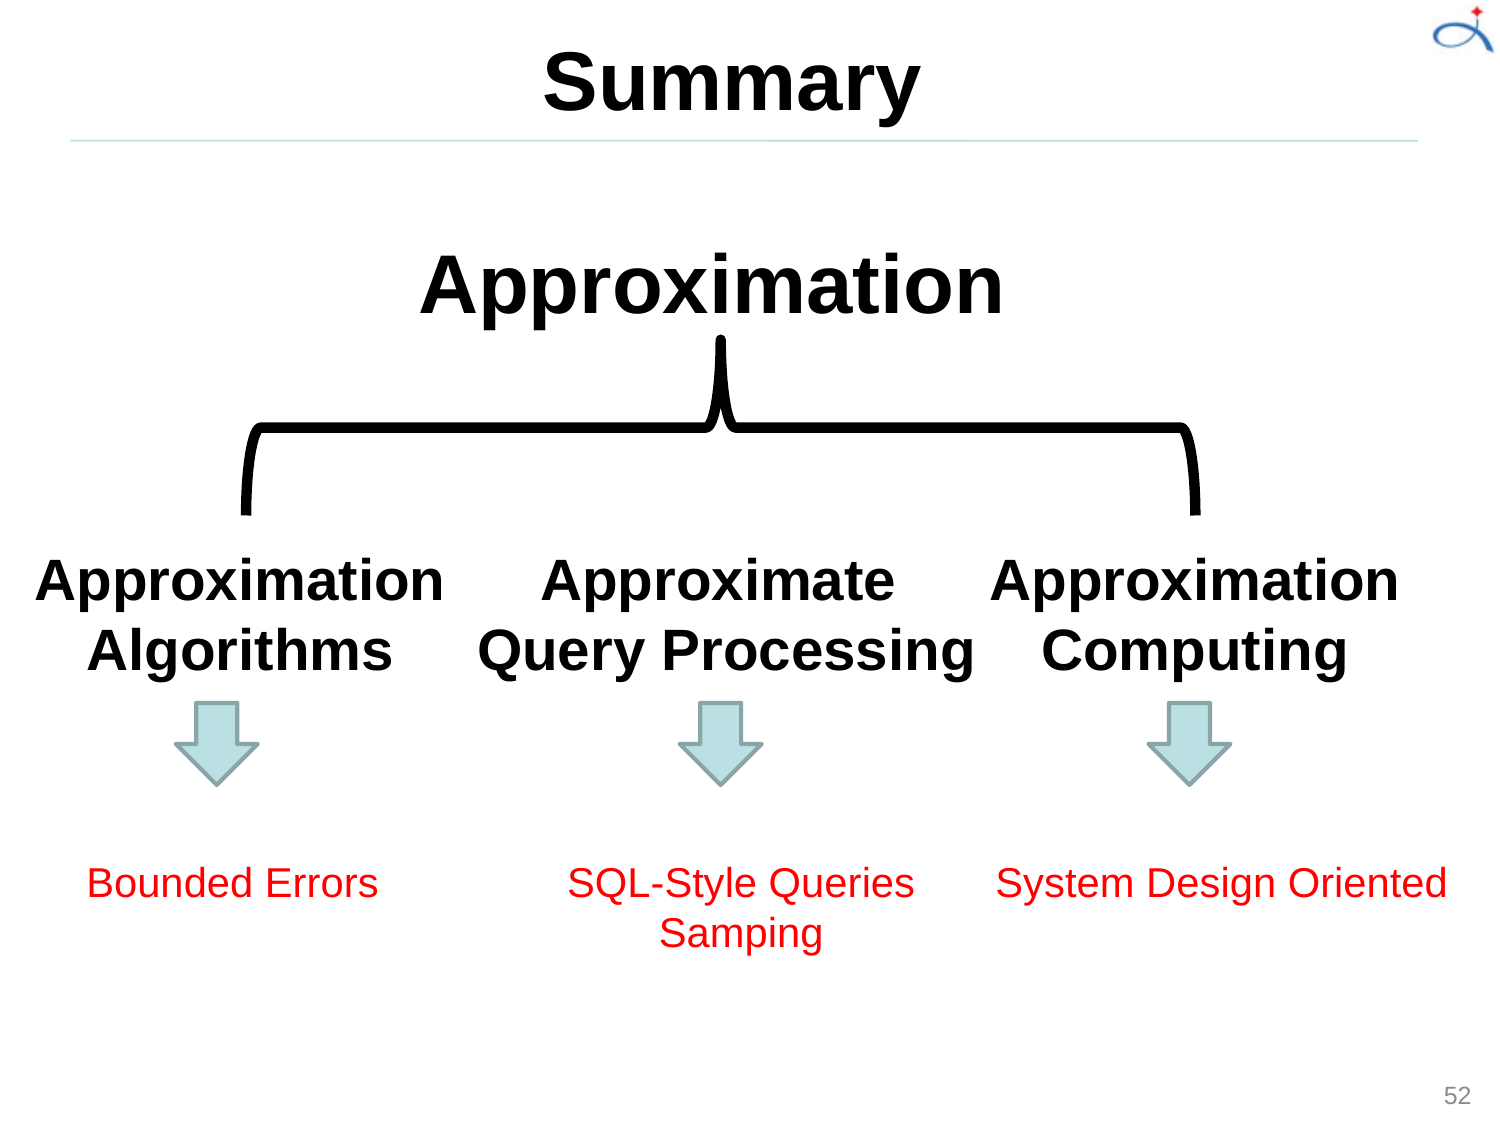

# Summary
Approximation
Approximation Algorithms
Approximate
Query Processing
Approximation Computing

Bounded Errors
SQL-Style Queries
Samping
System Design Oriented
52